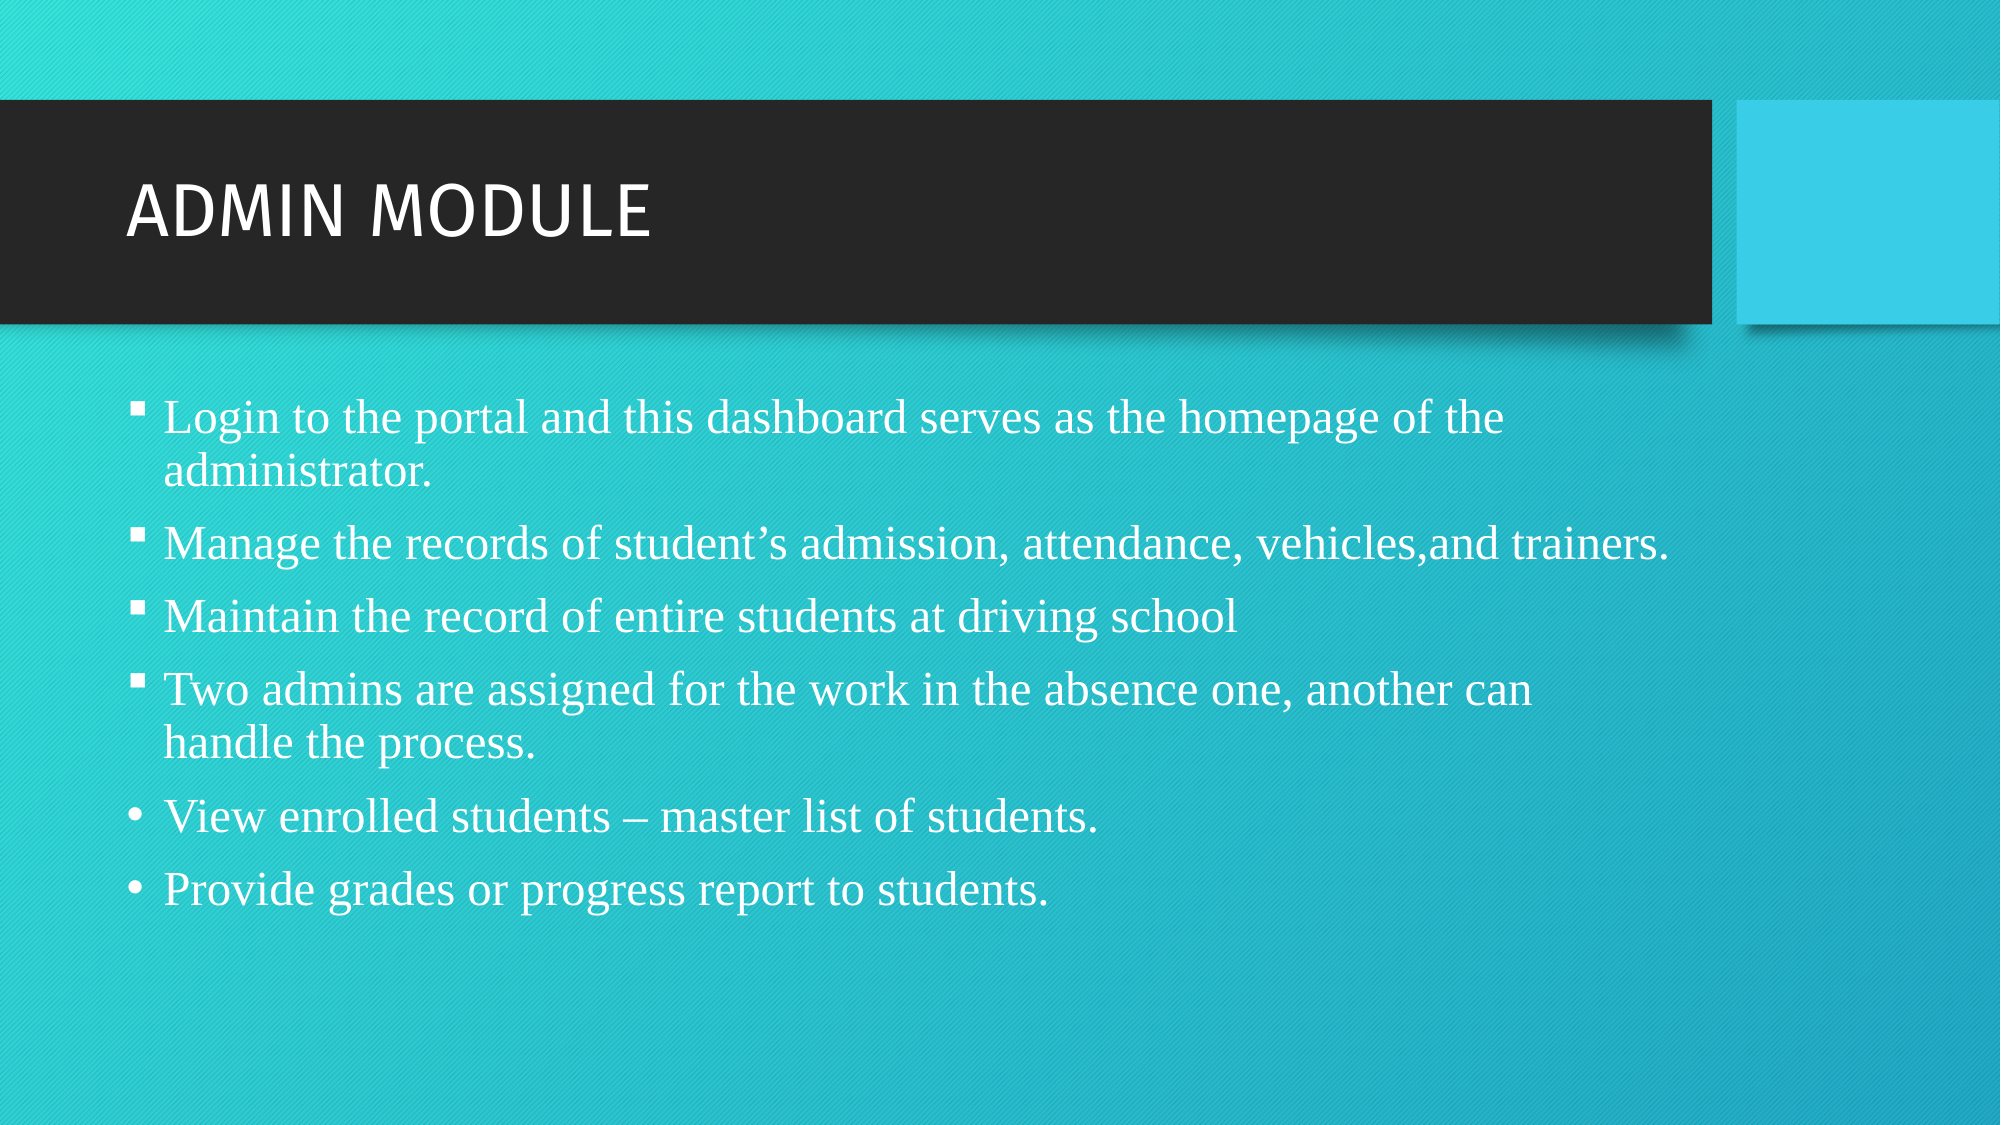

# ADMIN MODULE
Login to the portal and this dashboard serves as the homepage of the administrator.
Manage the records of student’s admission, attendance, vehicles,and trainers.
Maintain the record of entire students at driving school
Two admins are assigned for the work in the absence one, another can handle the process.
View enrolled students – master list of students.
Provide grades or progress report to students.